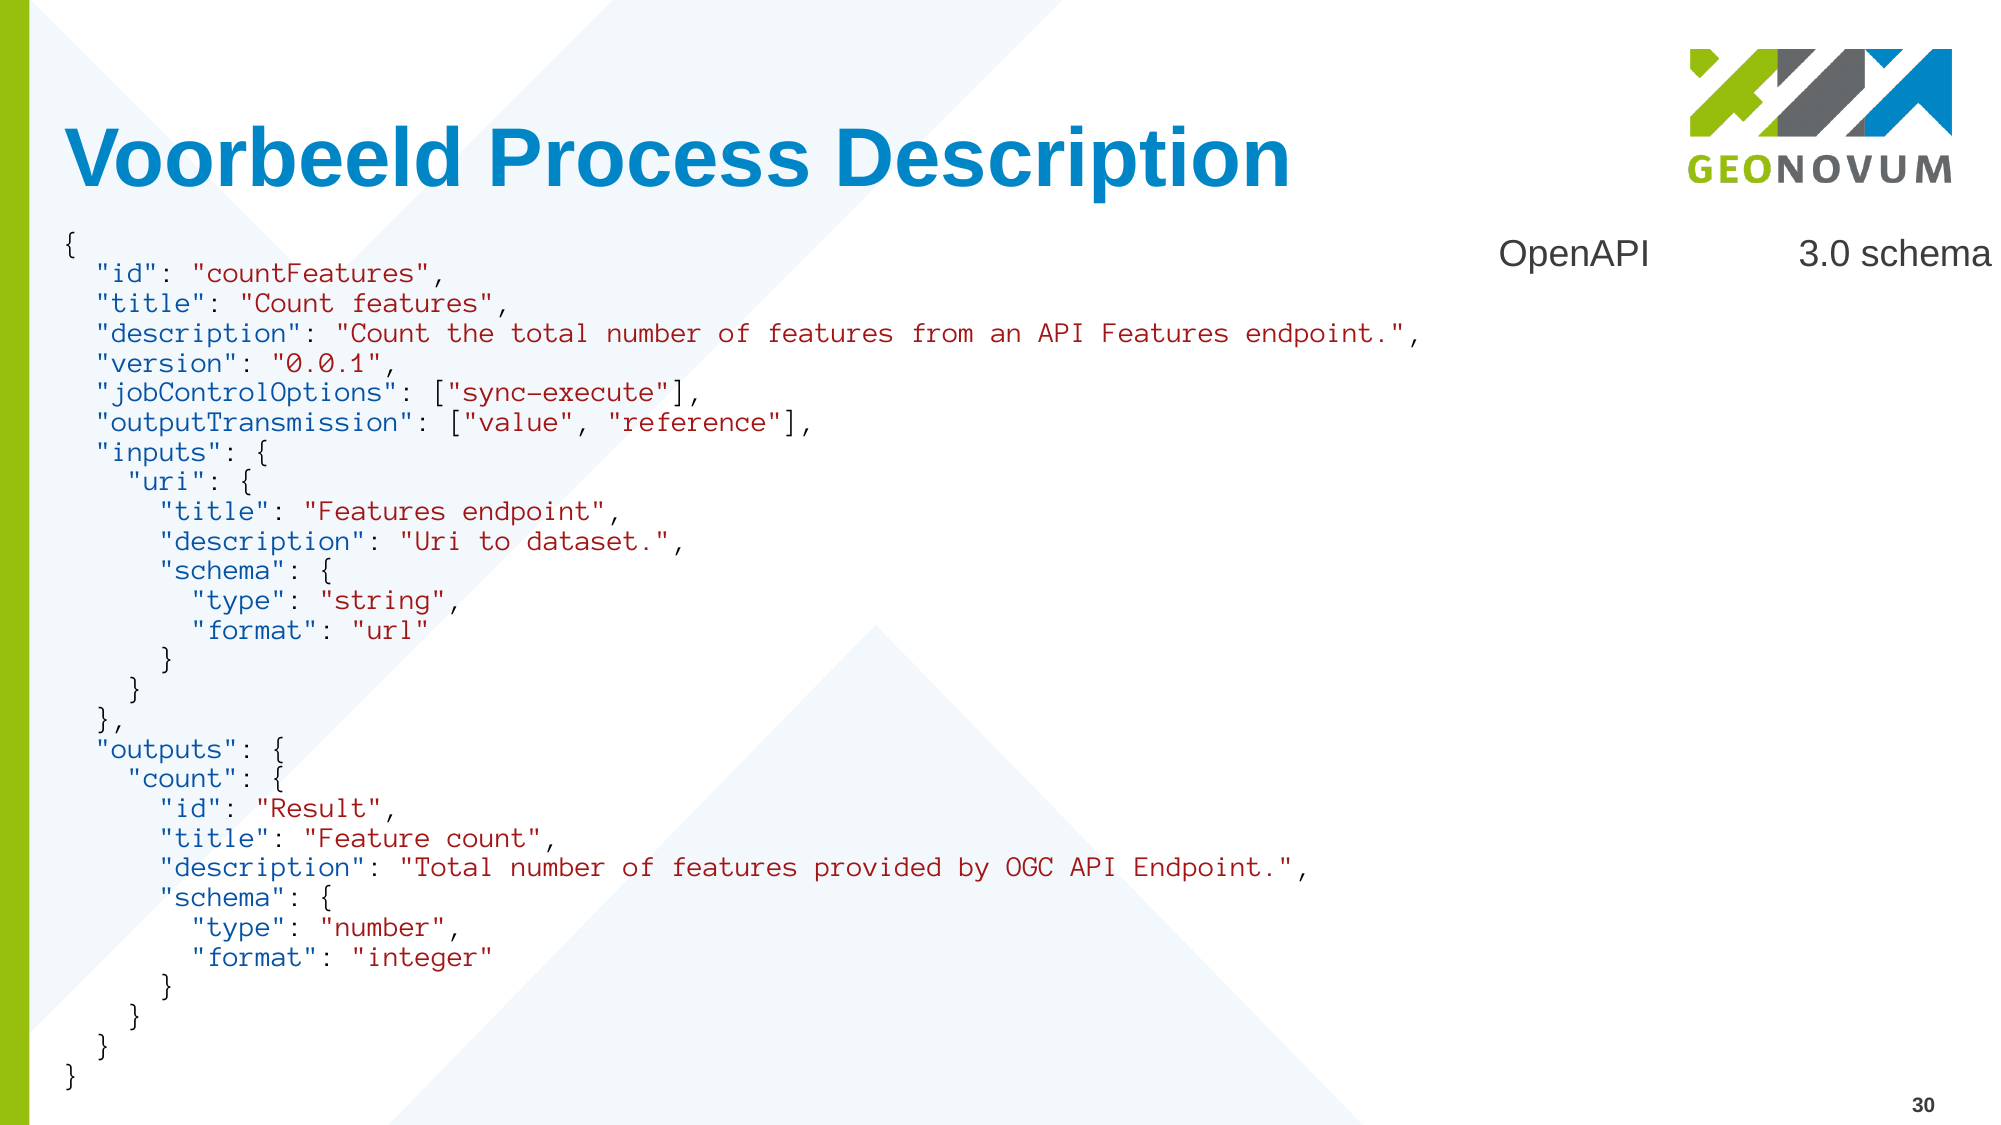

# Voorbeeld Process Description
{
  "id": "countFeatures",
  "title": "Count features",
  "description": "Count the total number of features from an API Features endpoint.",
  "version": "0.0.1",
  "jobControlOptions": ["sync-execute"],
  "outputTransmission": ["value", "reference"],
  "inputs": {
    "uri": {
      "title": "Features endpoint",
      "description": "Uri to dataset.",
      "schema": {
        "type": "string",
        "format": "url"
      }
    }
  },
  "outputs": {
    "count": {
      "id": "Result",
      "title": "Feature count",
      "description": "Total number of features provided by OGC API Endpoint.",
      "schema": {
        "type": "number",
        "format": "integer"
      }
    }
  }
}
OpenAPI 	3.0 schema
30